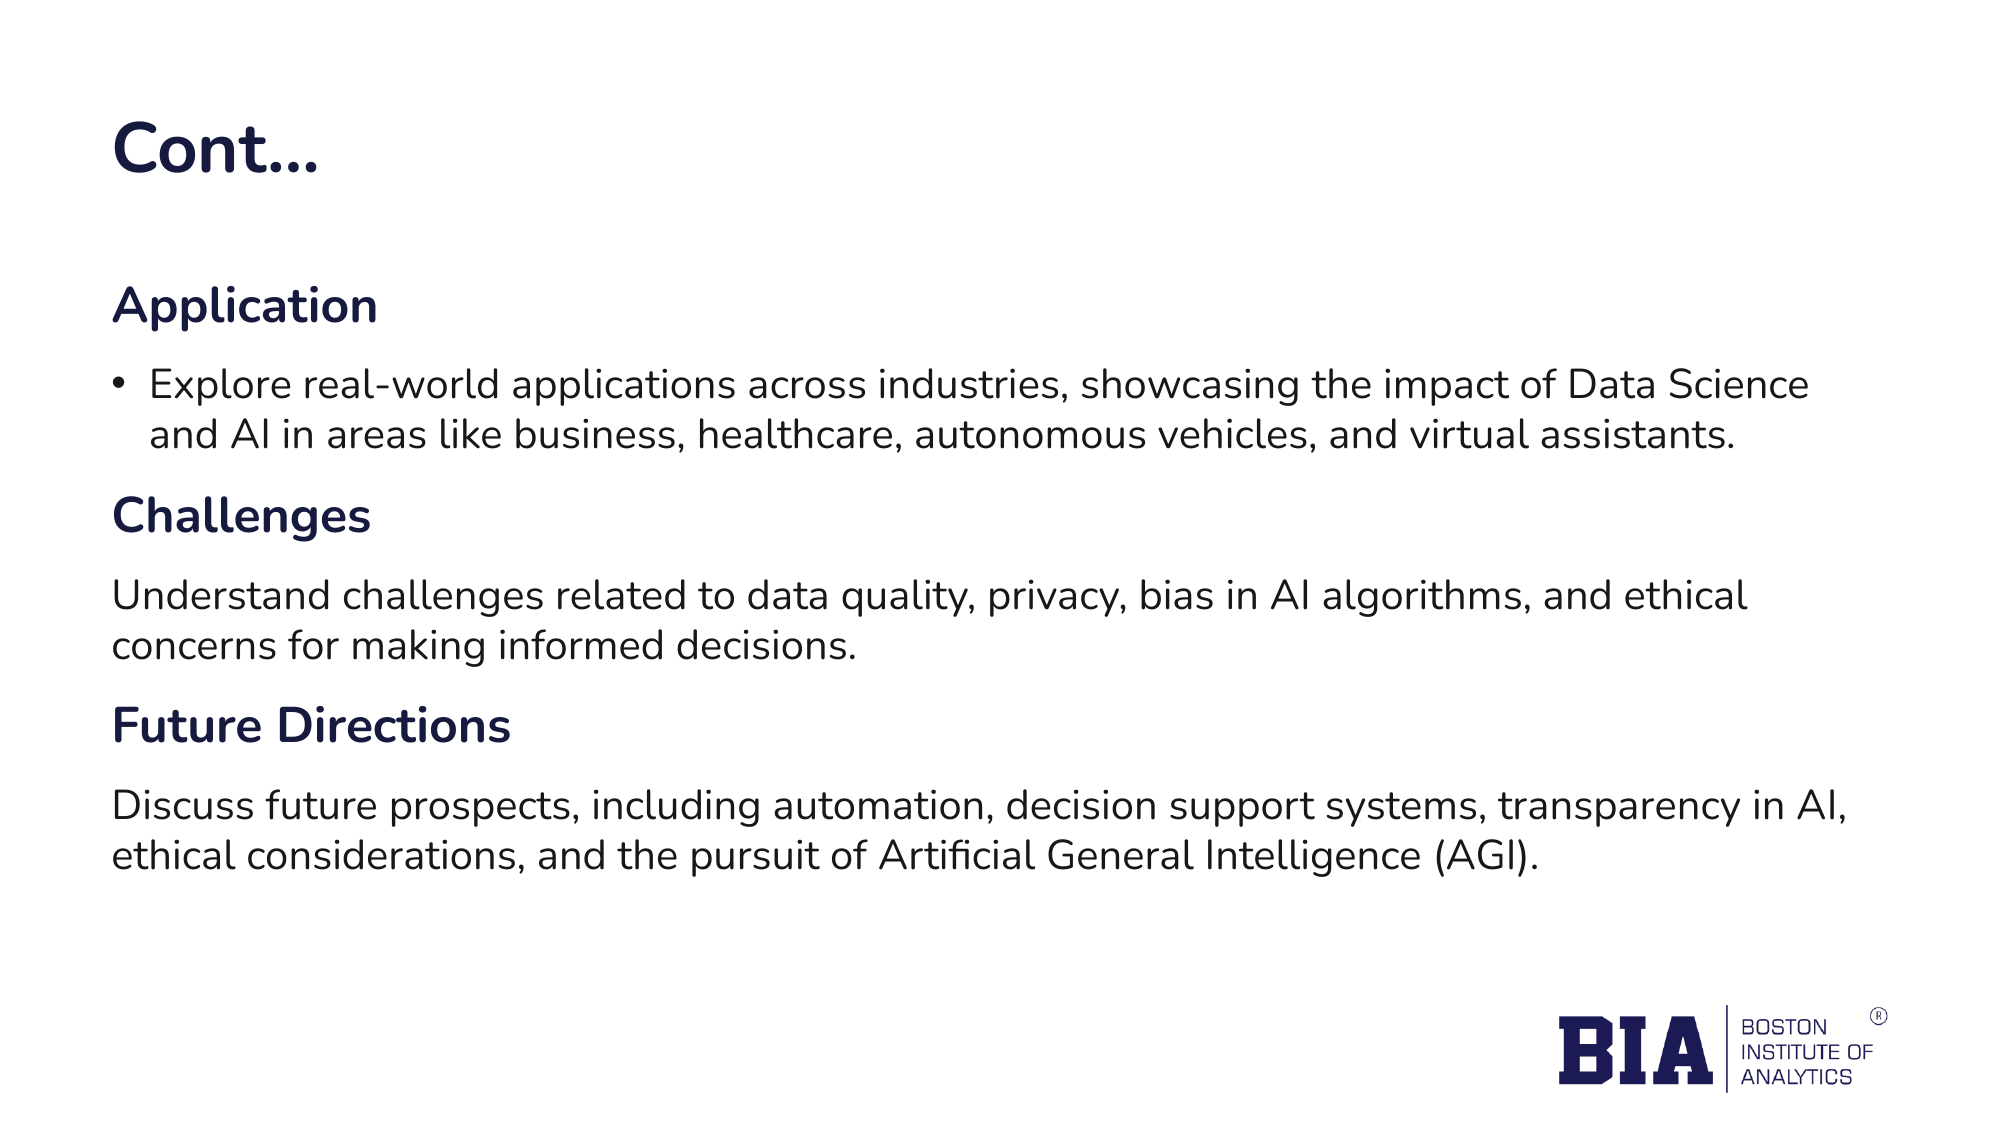

# Cont…
Application
Explore real-world applications across industries, showcasing the impact of Data Science and AI in areas like business, healthcare, autonomous vehicles, and virtual assistants.
Challenges
Understand challenges related to data quality, privacy, bias in AI algorithms, and ethical concerns for making informed decisions.
Future Directions
Discuss future prospects, including automation, decision support systems, transparency in AI, ethical considerations, and the pursuit of Artificial General Intelligence (AGI).